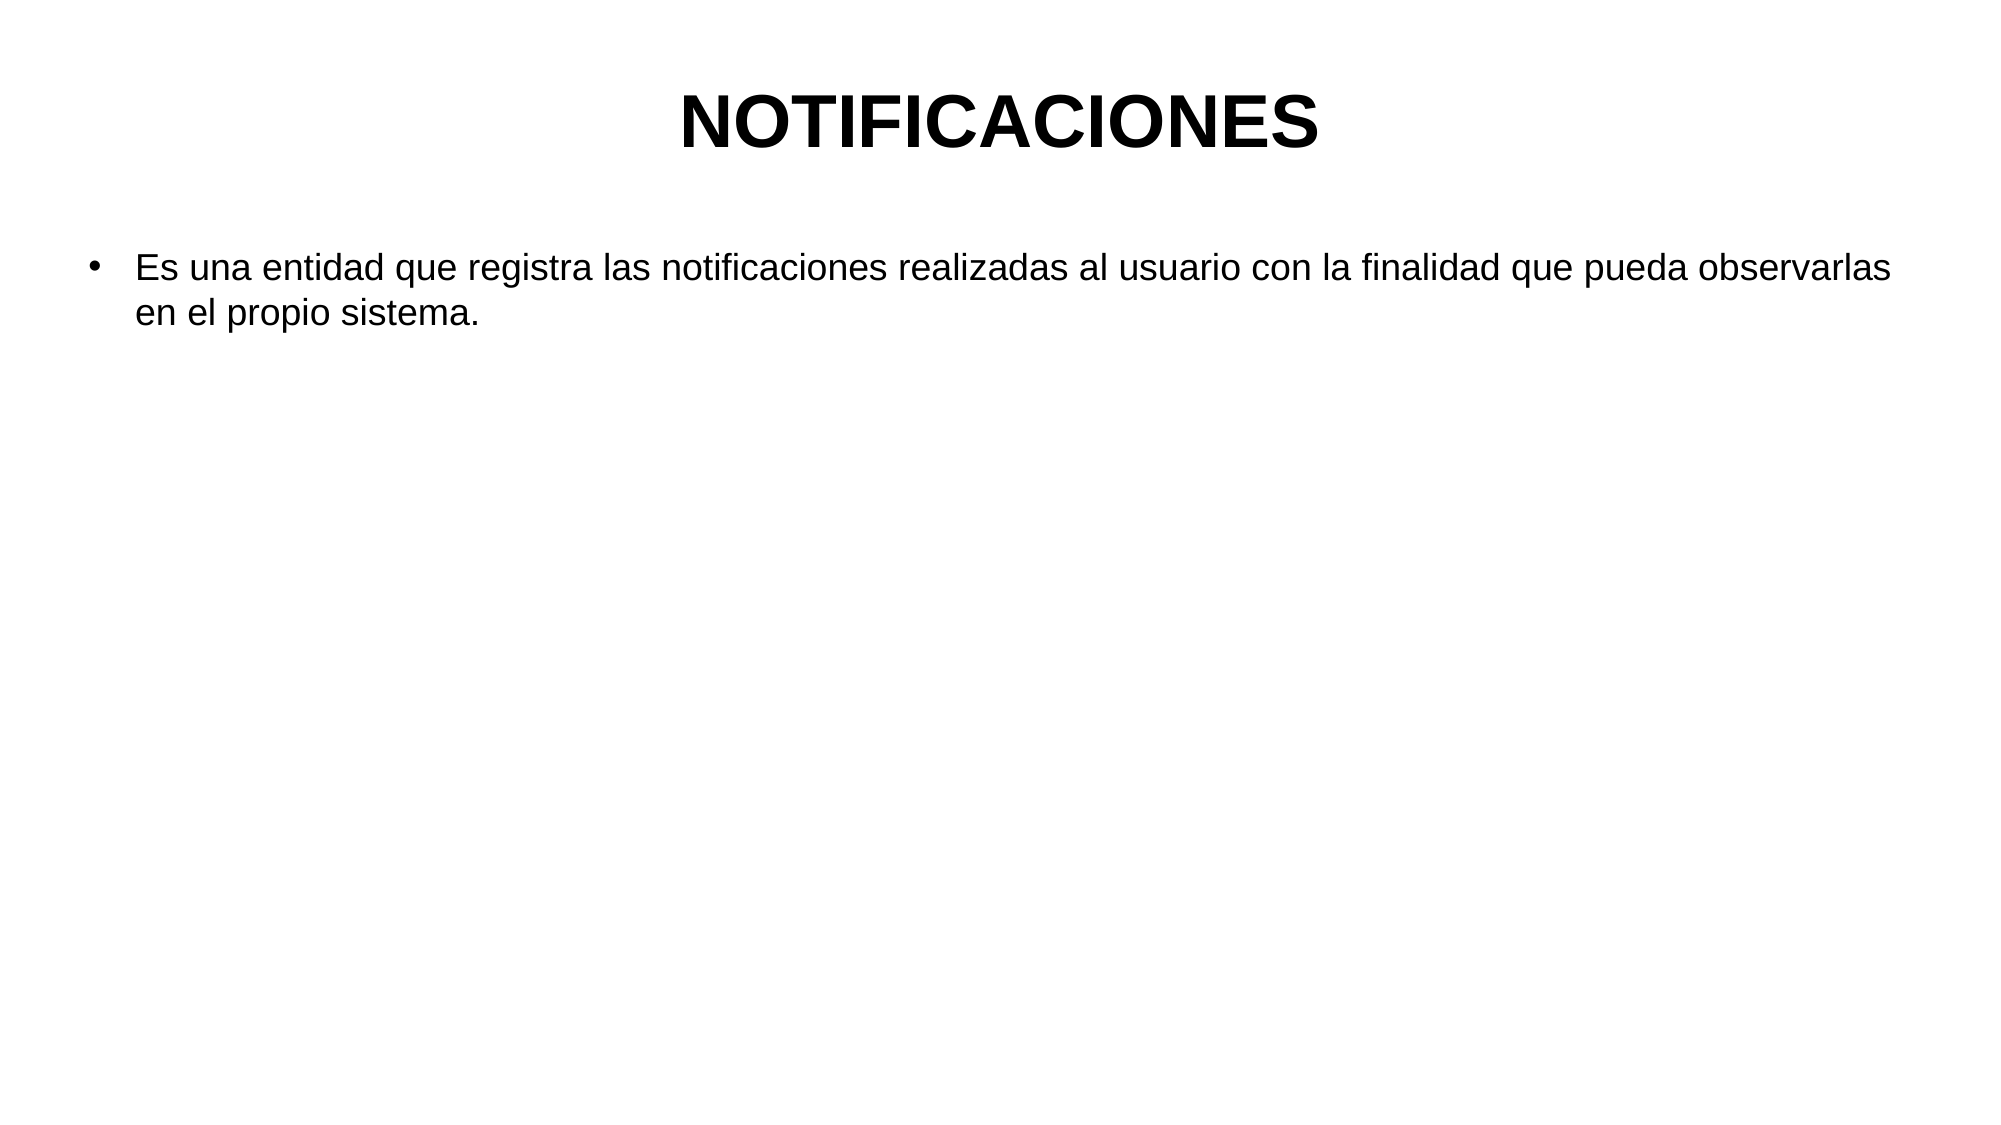

# NOTIFICACIONES
Es una entidad que registra las notificaciones realizadas al usuario con la finalidad que pueda observarlas en el propio sistema.